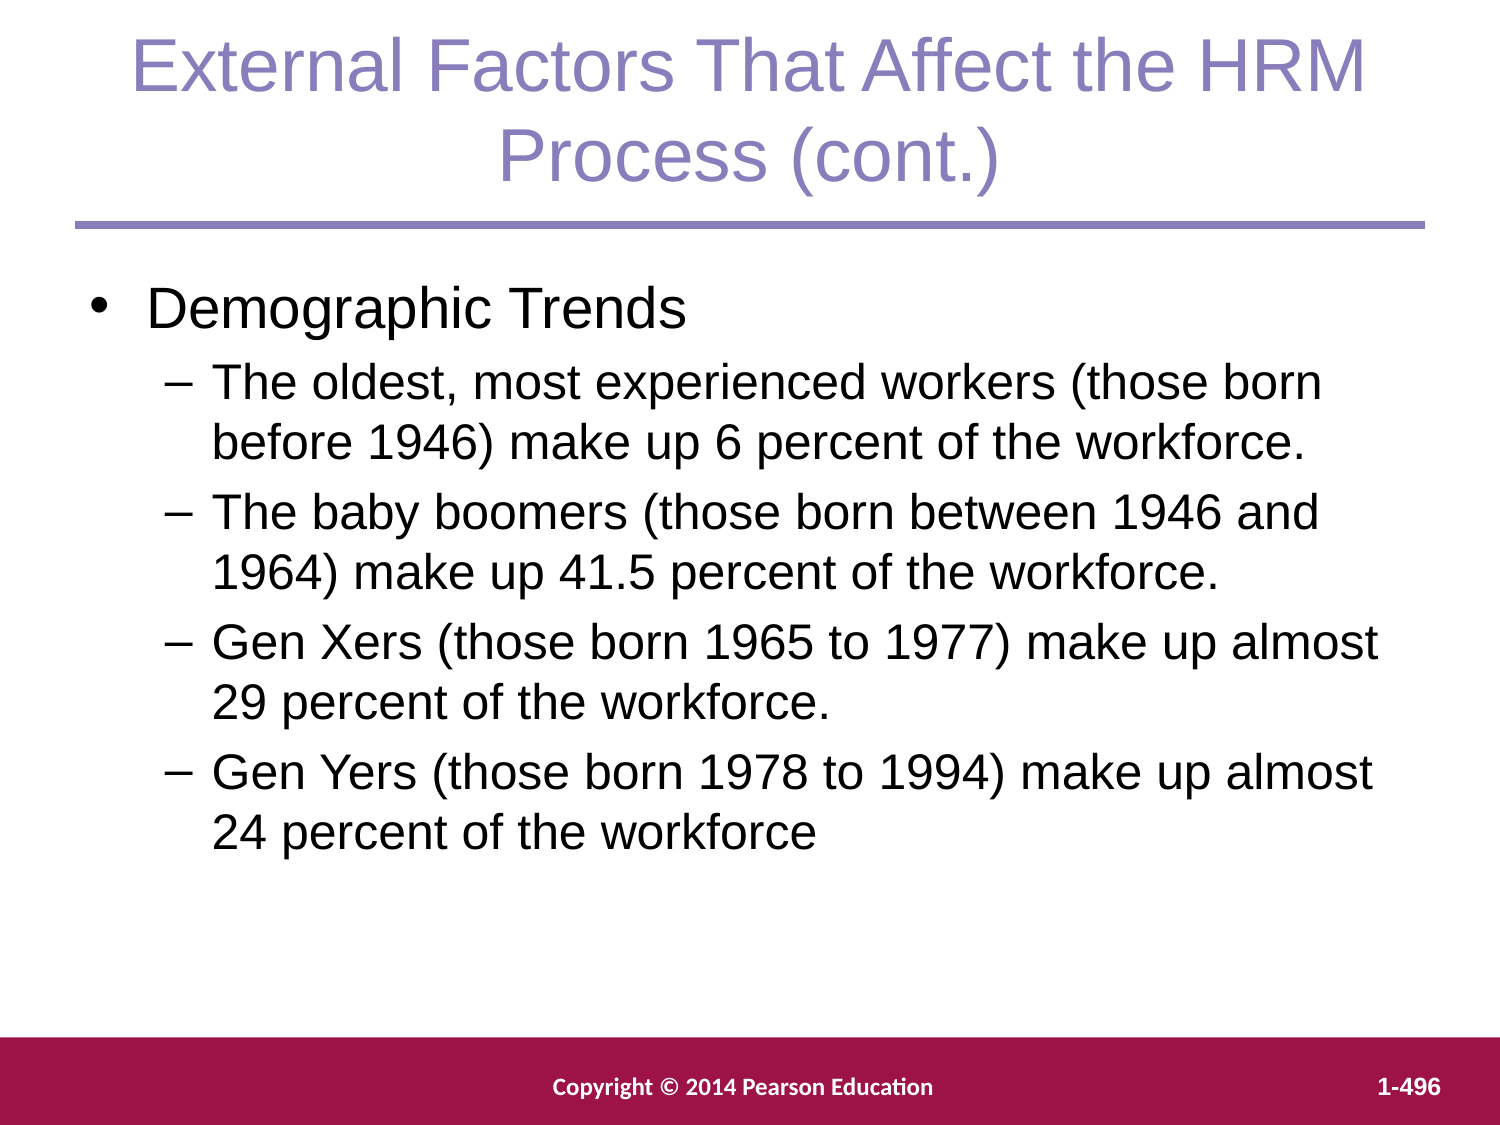

External Factors That Affect the HRM Process (cont.)
Demographic Trends
The oldest, most experienced workers (those born before 1946) make up 6 percent of the workforce.
The baby boomers (those born between 1946 and 1964) make up 41.5 percent of the workforce.
Gen Xers (those born 1965 to 1977) make up almost 29 percent of the workforce.
Gen Yers (those born 1978 to 1994) make up almost 24 percent of the workforce